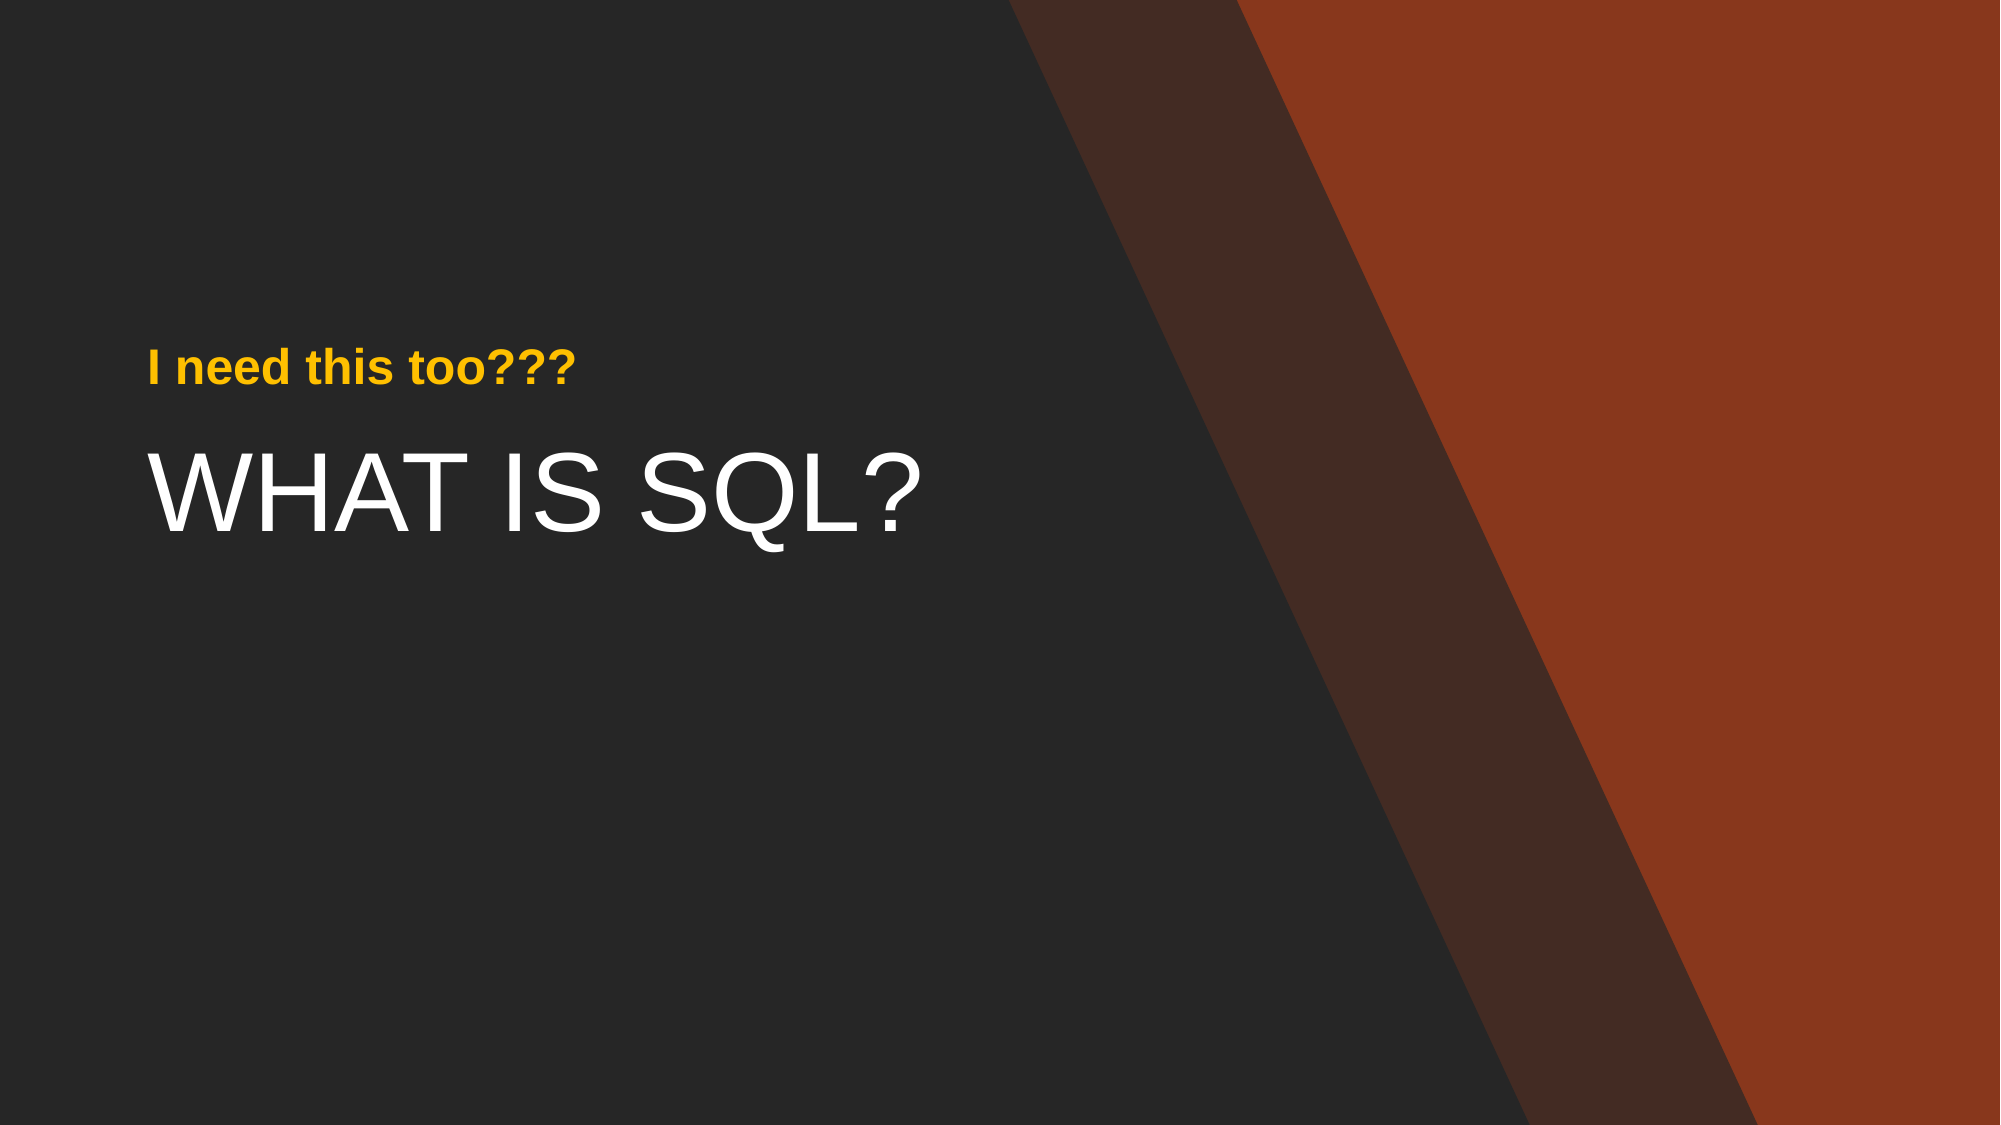

I need this too???
# WHAT IS SQL?